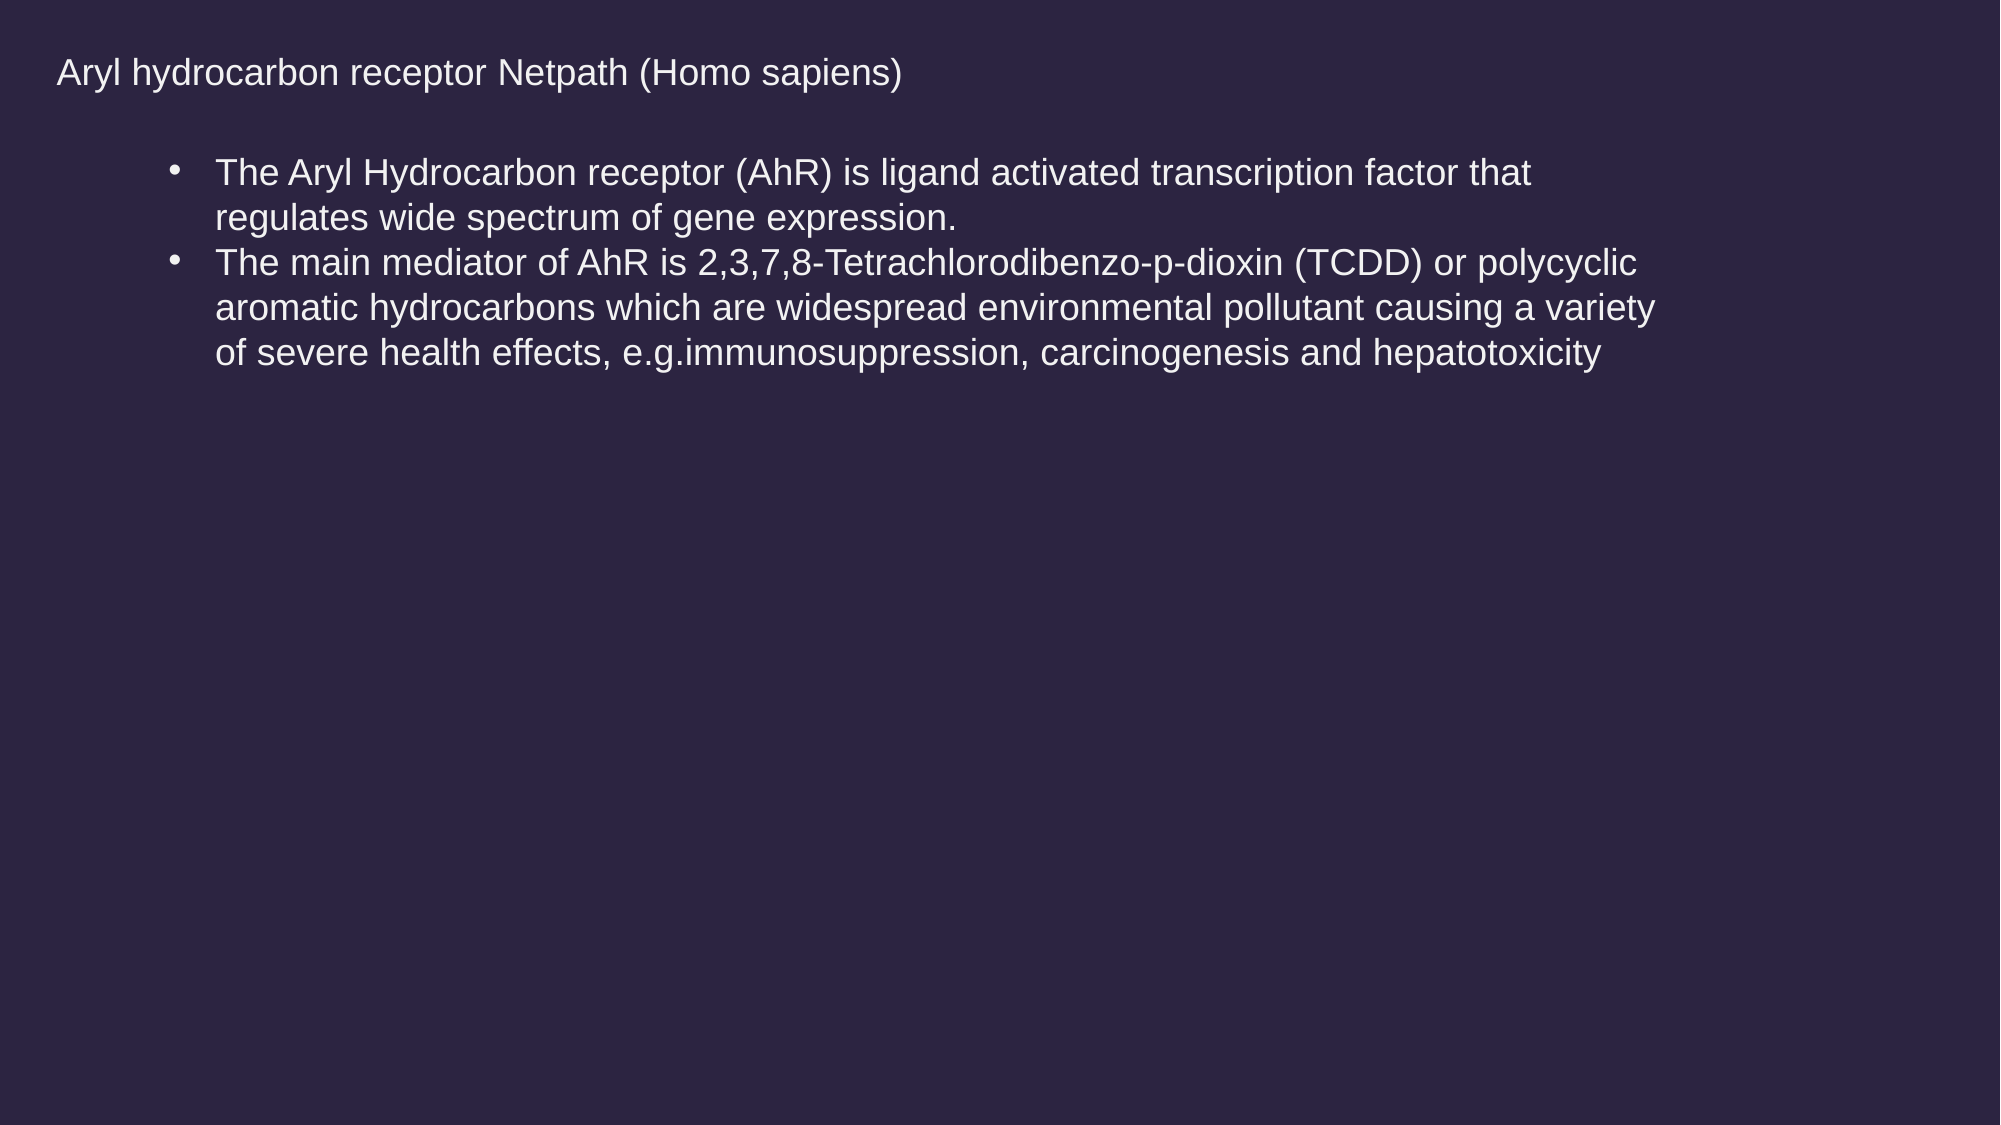

Aryl hydrocarbon receptor Netpath (Homo sapiens)
The Aryl Hydrocarbon receptor (AhR) is ligand activated transcription factor that regulates wide spectrum of gene expression.
The main mediator of AhR is 2,3,7,8-Tetrachlorodibenzo-p-dioxin (TCDD) or polycyclic aromatic hydrocarbons which are widespread environmental pollutant causing a variety of severe health effects, e.g.immunosuppression, carcinogenesis and hepatotoxicity